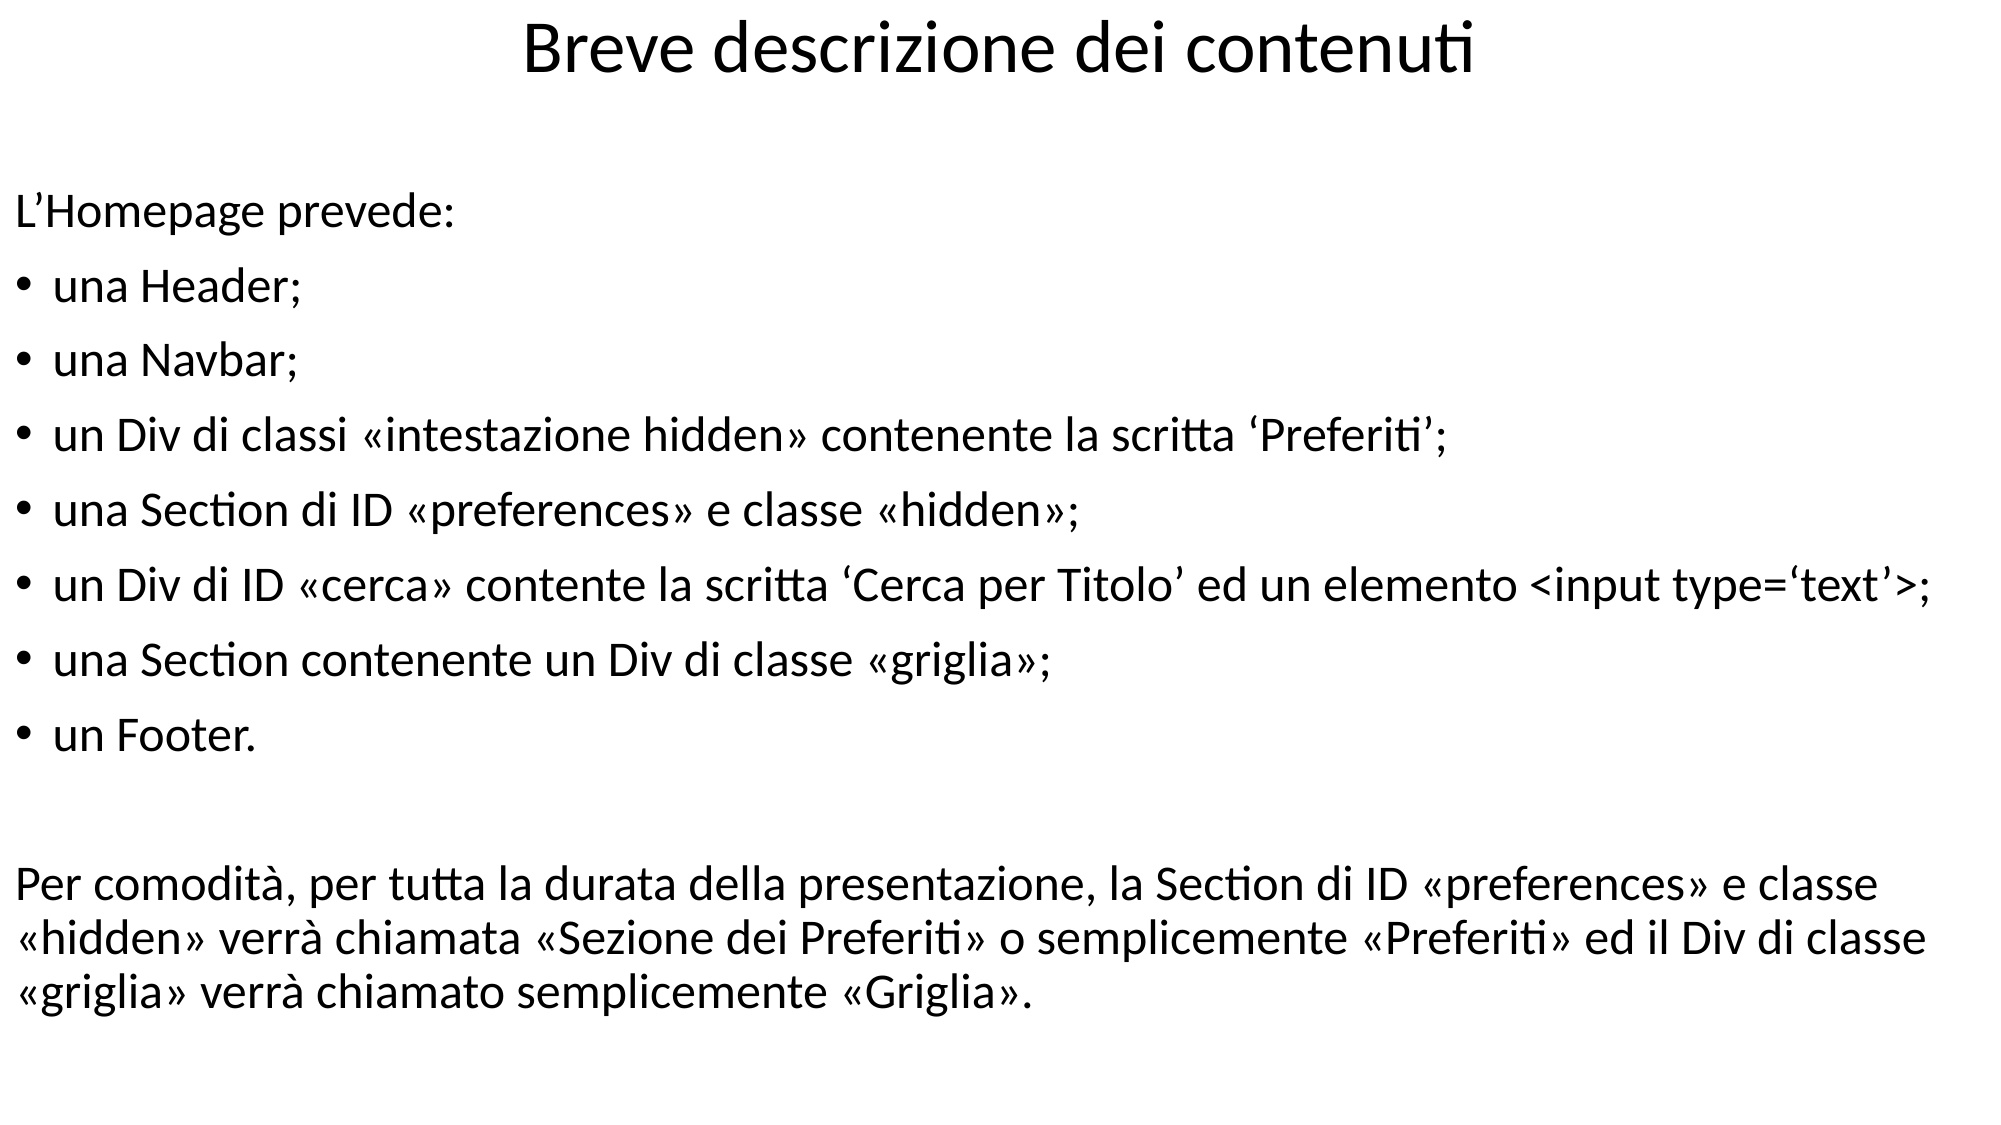

Breve descrizione dei contenuti

L’Homepage prevede:
una Header;
una Navbar;
un Div di classi «intestazione hidden» contenente la scritta ‘Preferiti’;
una Section di ID «preferences» e classe «hidden»;
un Div di ID «cerca» contente la scritta ‘Cerca per Titolo’ ed un elemento <input type=‘text’>;
una Section contenente un Div di classe «griglia»;
un Footer.

Per comodità, per tutta la durata della presentazione, la Section di ID «preferences» e classe «hidden» verrà chiamata «Sezione dei Preferiti» o semplicemente «Preferiti» ed il Div di classe «griglia» verrà chiamato semplicemente «Griglia».